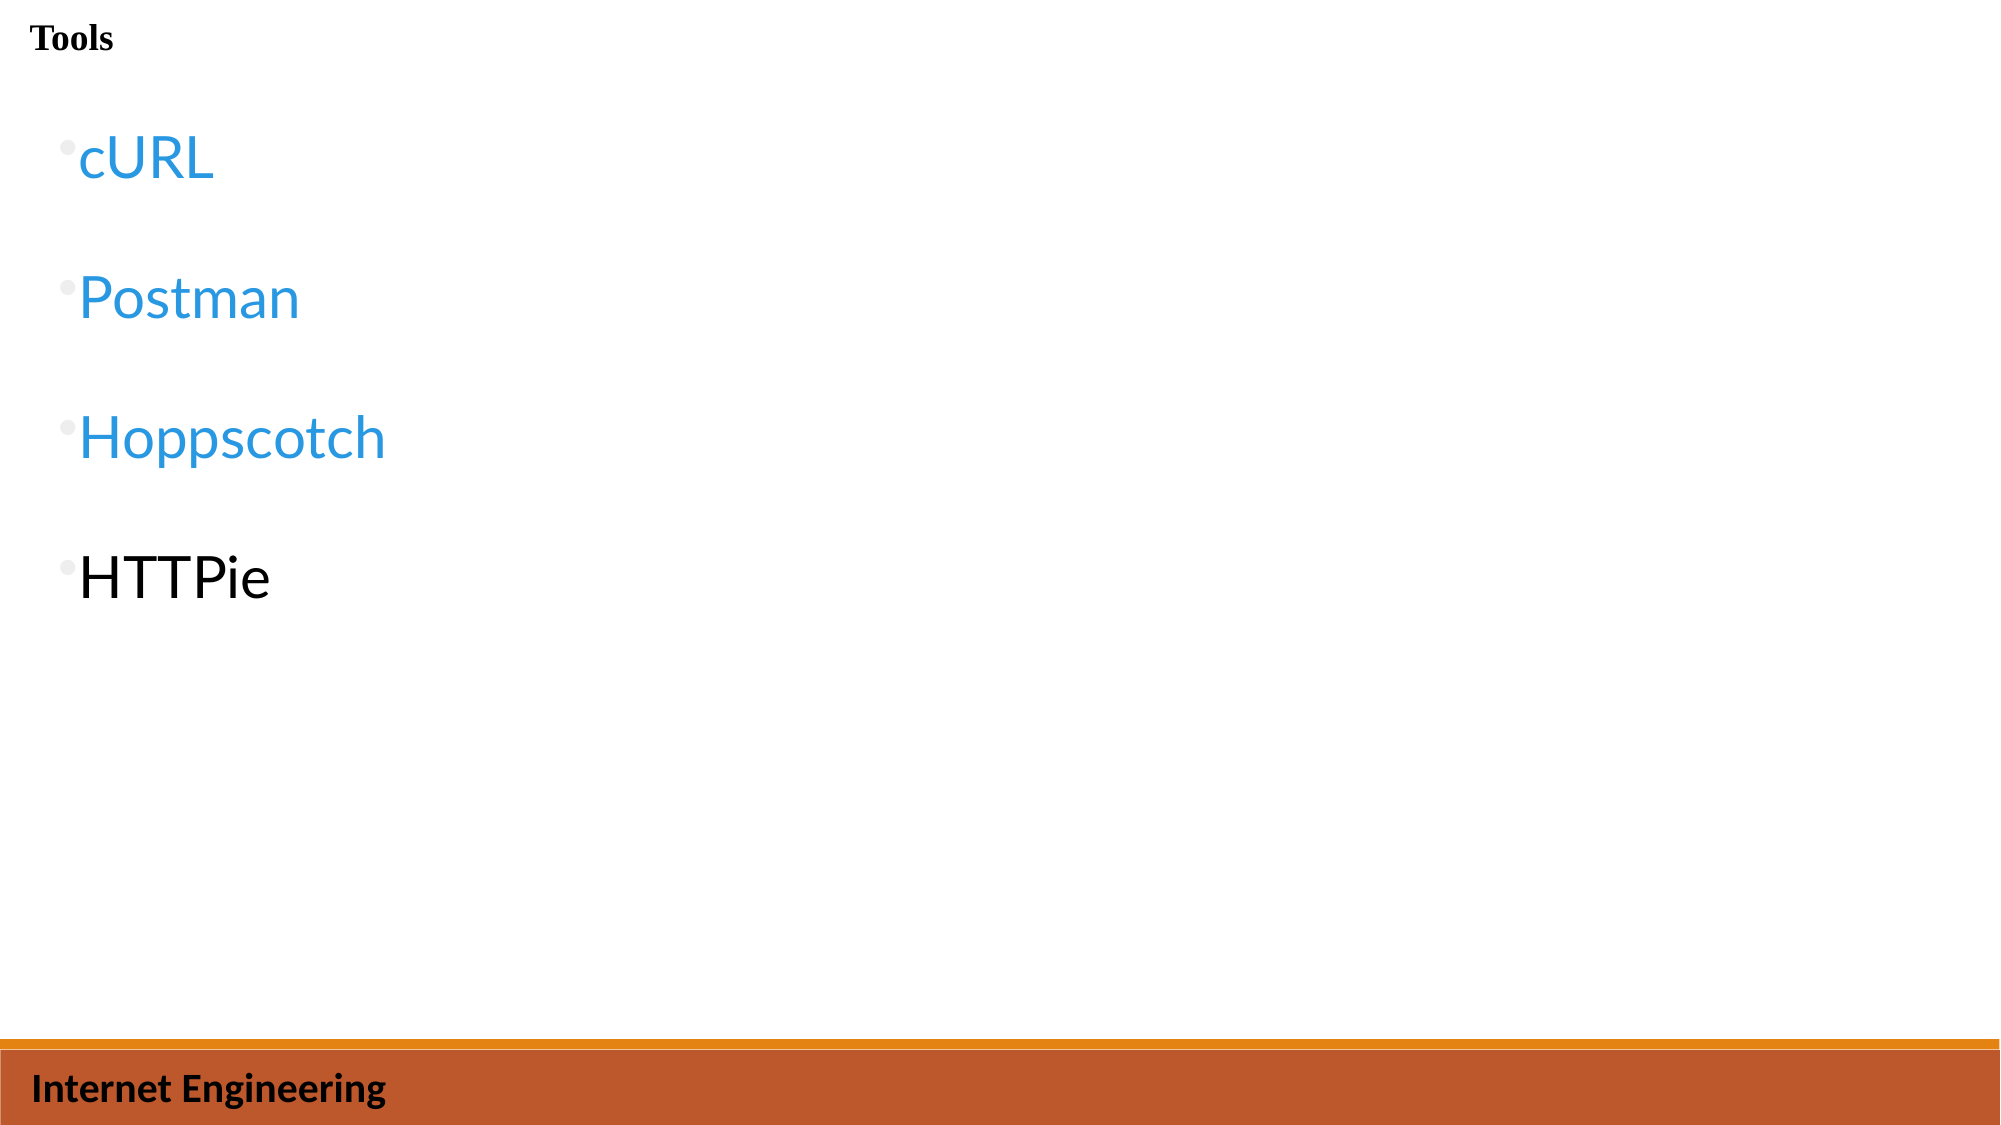

Tools
cURL
Postman
Hoppscotch
HTTPie
Internet Engineering